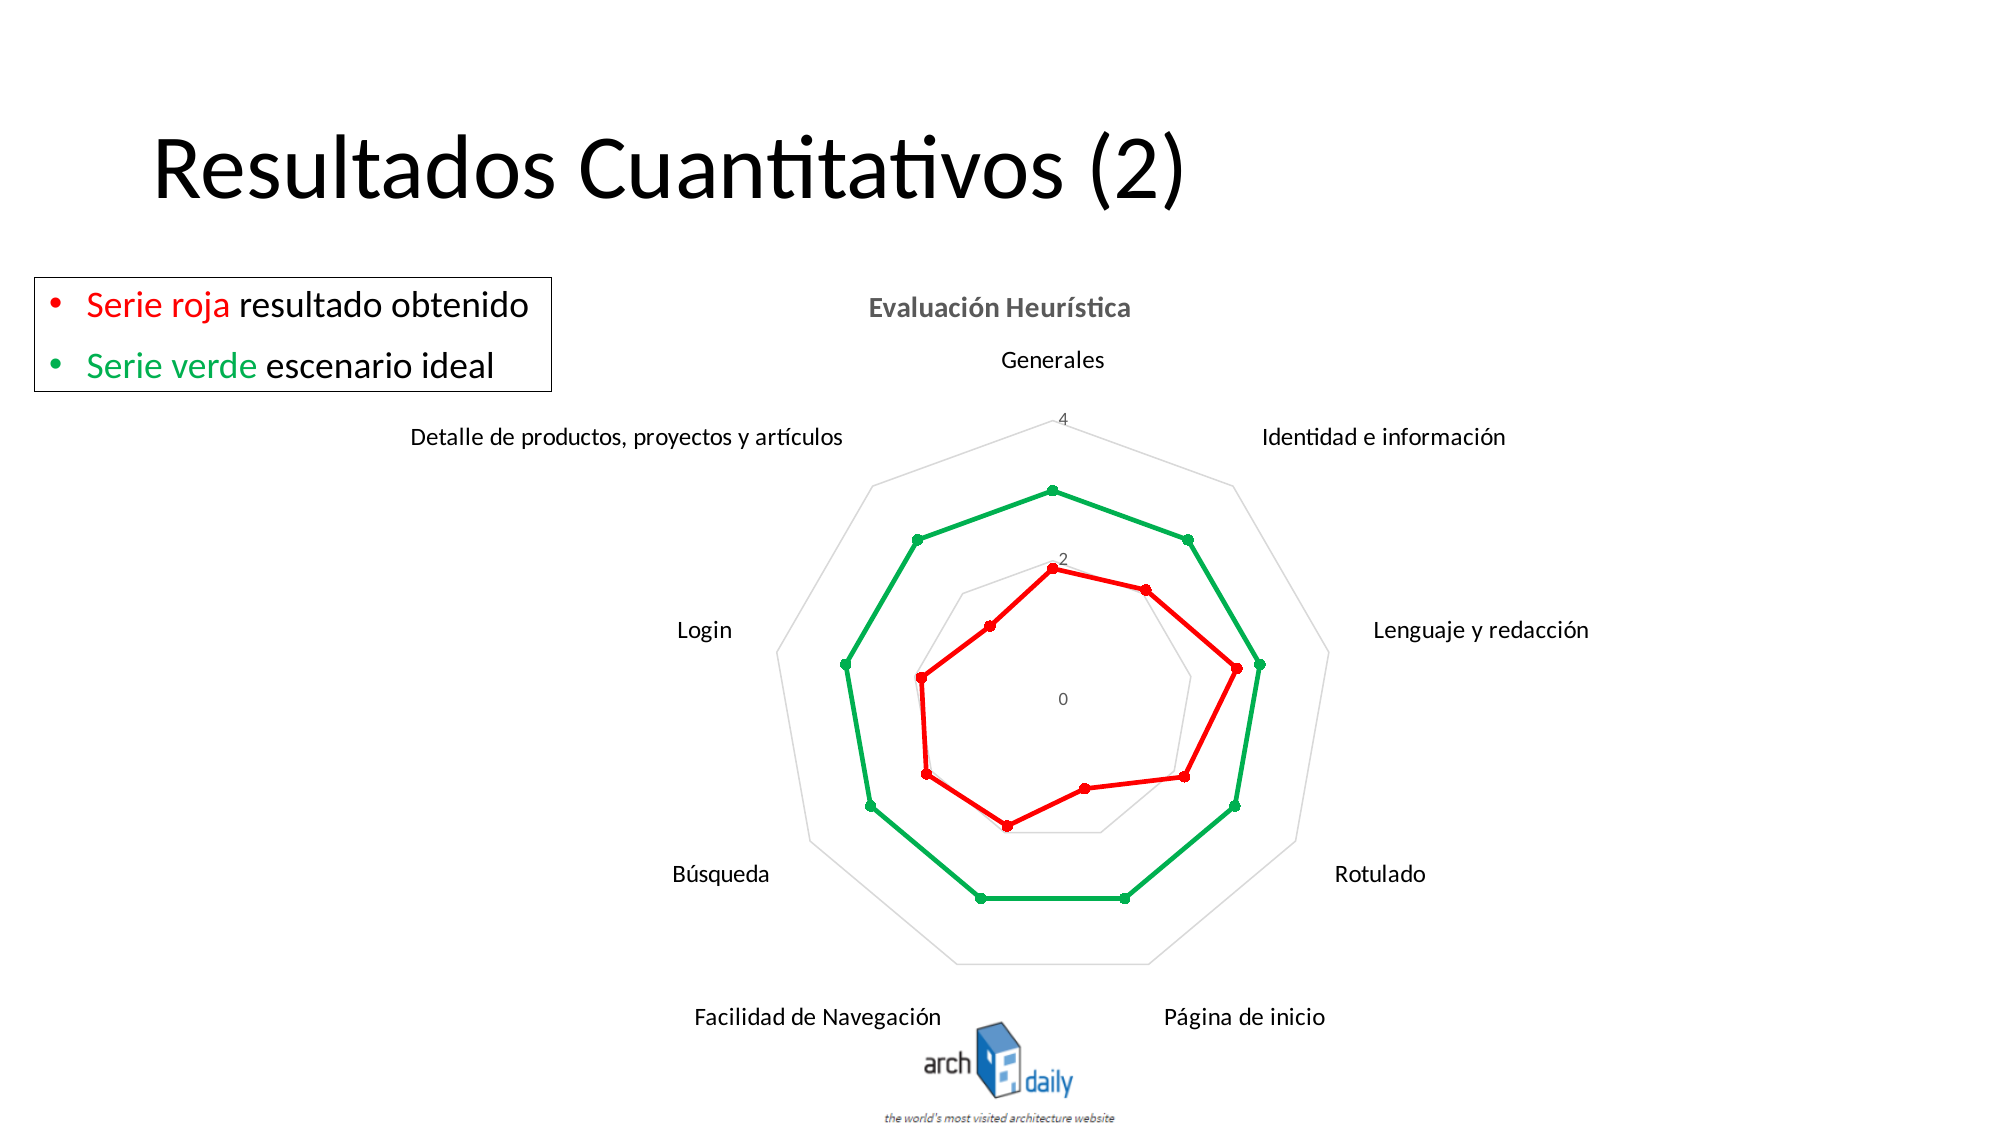

# Resultados Cuantitativos (2)

### Chart: Evaluación Heurística

| Category |  |  |  |  |  |  |
|---|---|---|---|---|---|---|
| Generales | None | None | None | 1.888888888888889 | 3.0 | None |
| Identidad e información | None | None | None | 2.0666666666666664 | 3.0 | None |
| Lenguaje y redacción | None | None | None | 2.6666666666666665 | 3.0 | None |
| Rotulado | None | None | None | 2.166666666666667 | 3.0 | None |
| Página de inicio | None | None | None | 1.3333333333333333 | 3.0 | None |
| Facilidad de Navegación | None | None | None | 1.9000000000000004 | 3.0 | None |
| Búsqueda | None | None | None | 2.083333333333333 | 3.0 | None |
| Login | None | None | None | 1.9047619047619049 | 3.0 | None |
| Detalle de productos, proyectos y artículos | None | None | None | 1.3939393939393938 | 3.0 | None |
Serie roja resultado obtenido
Serie verde escenario ideal